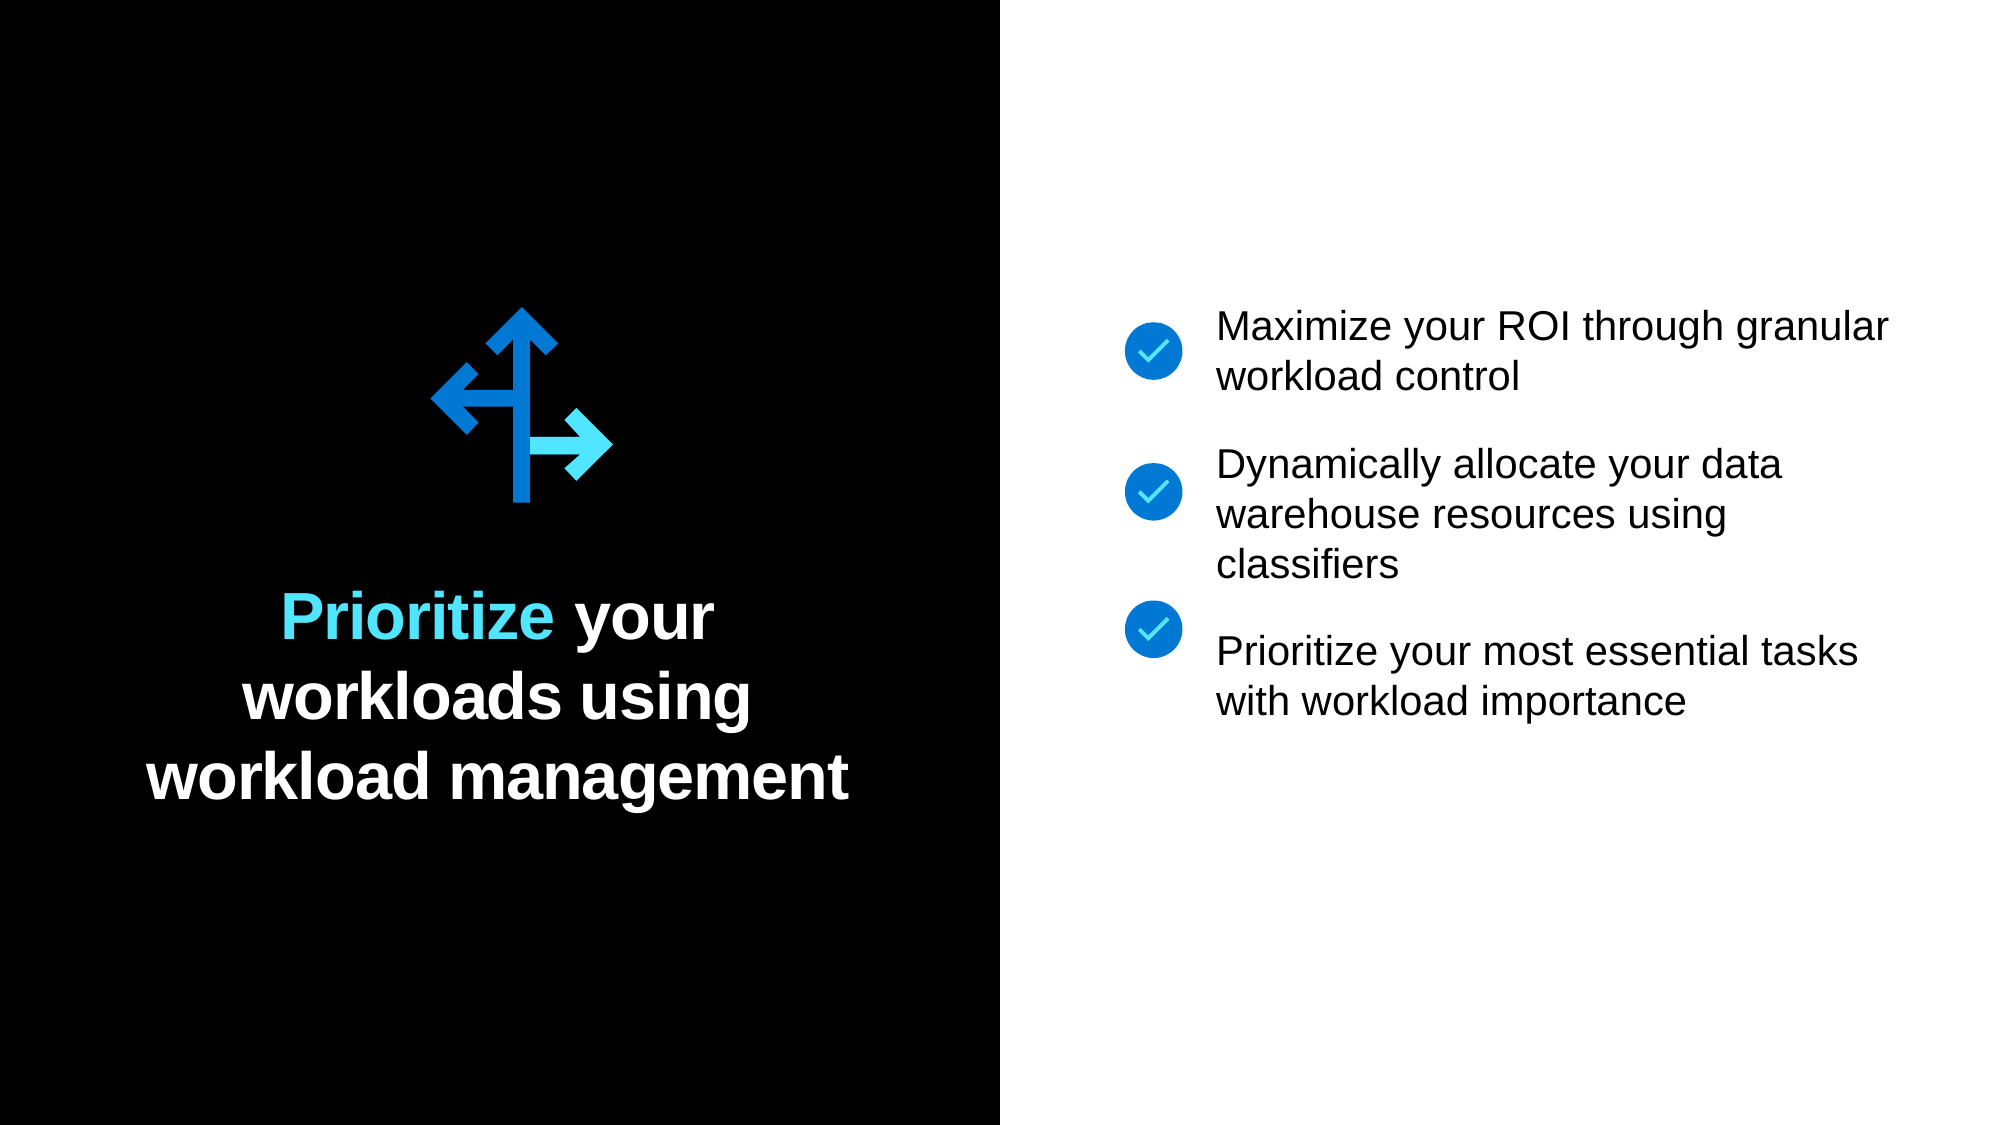

Maximize your ROI through granular workload control
Dynamically allocate your data warehouse resources using classifiers
Prioritize your most essential tasks with workload importance

# Prioritize your workloads using workload management